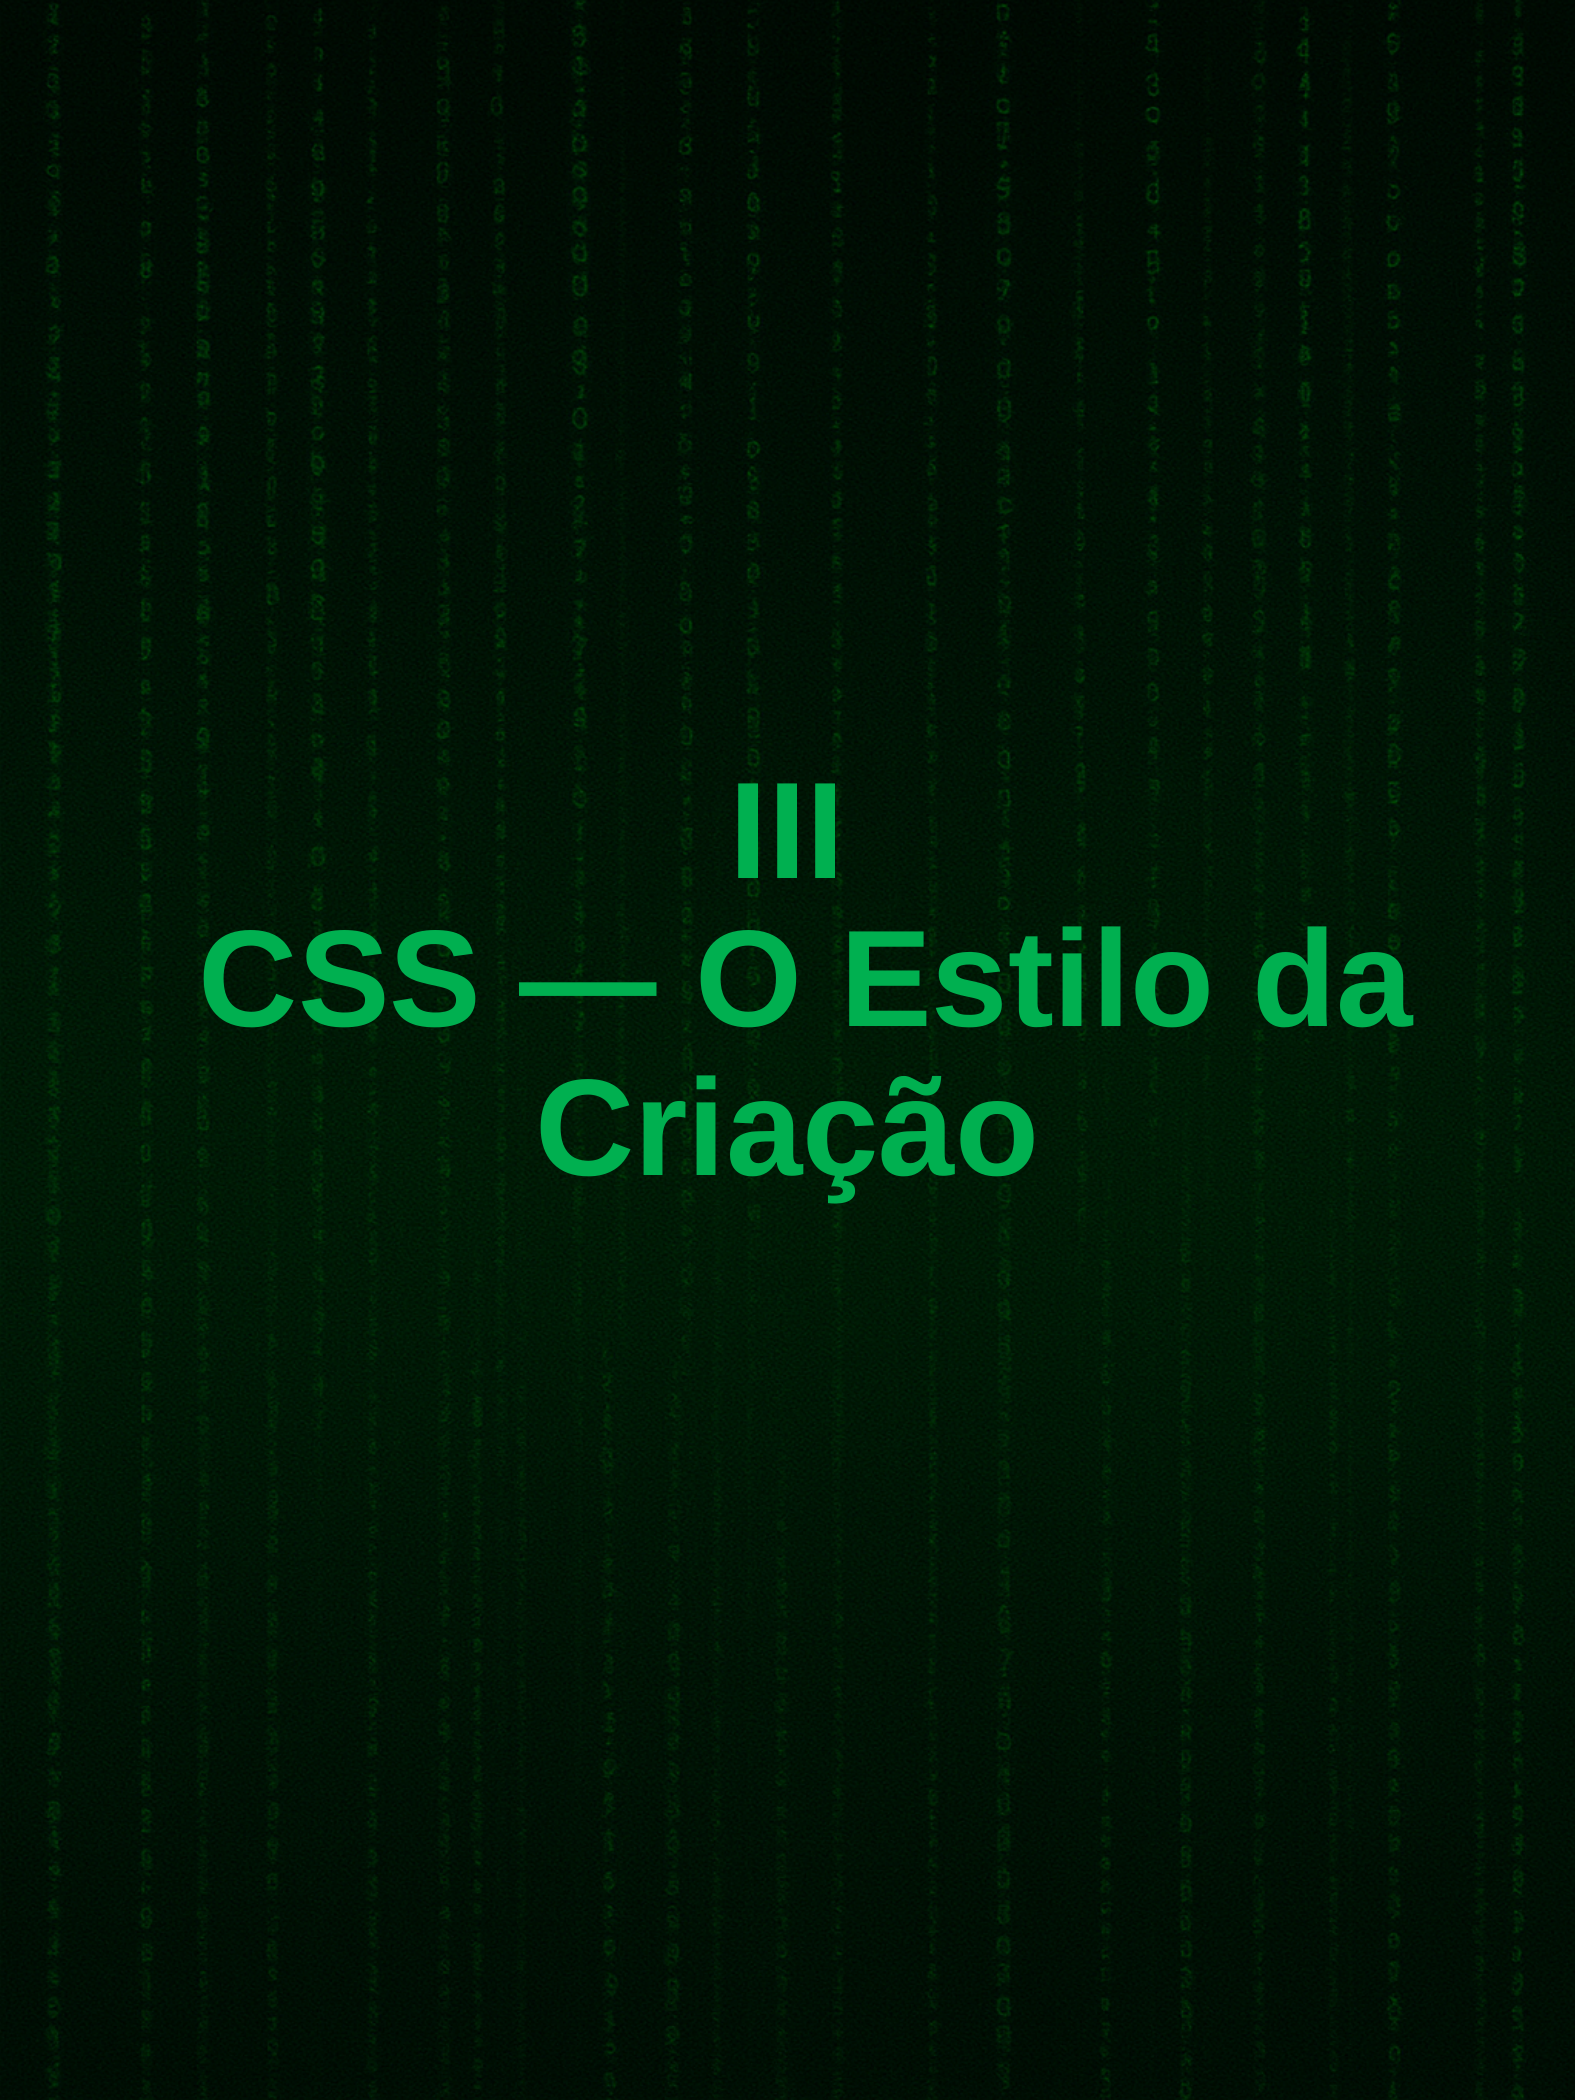

# III CSS — O Estilo da Criação